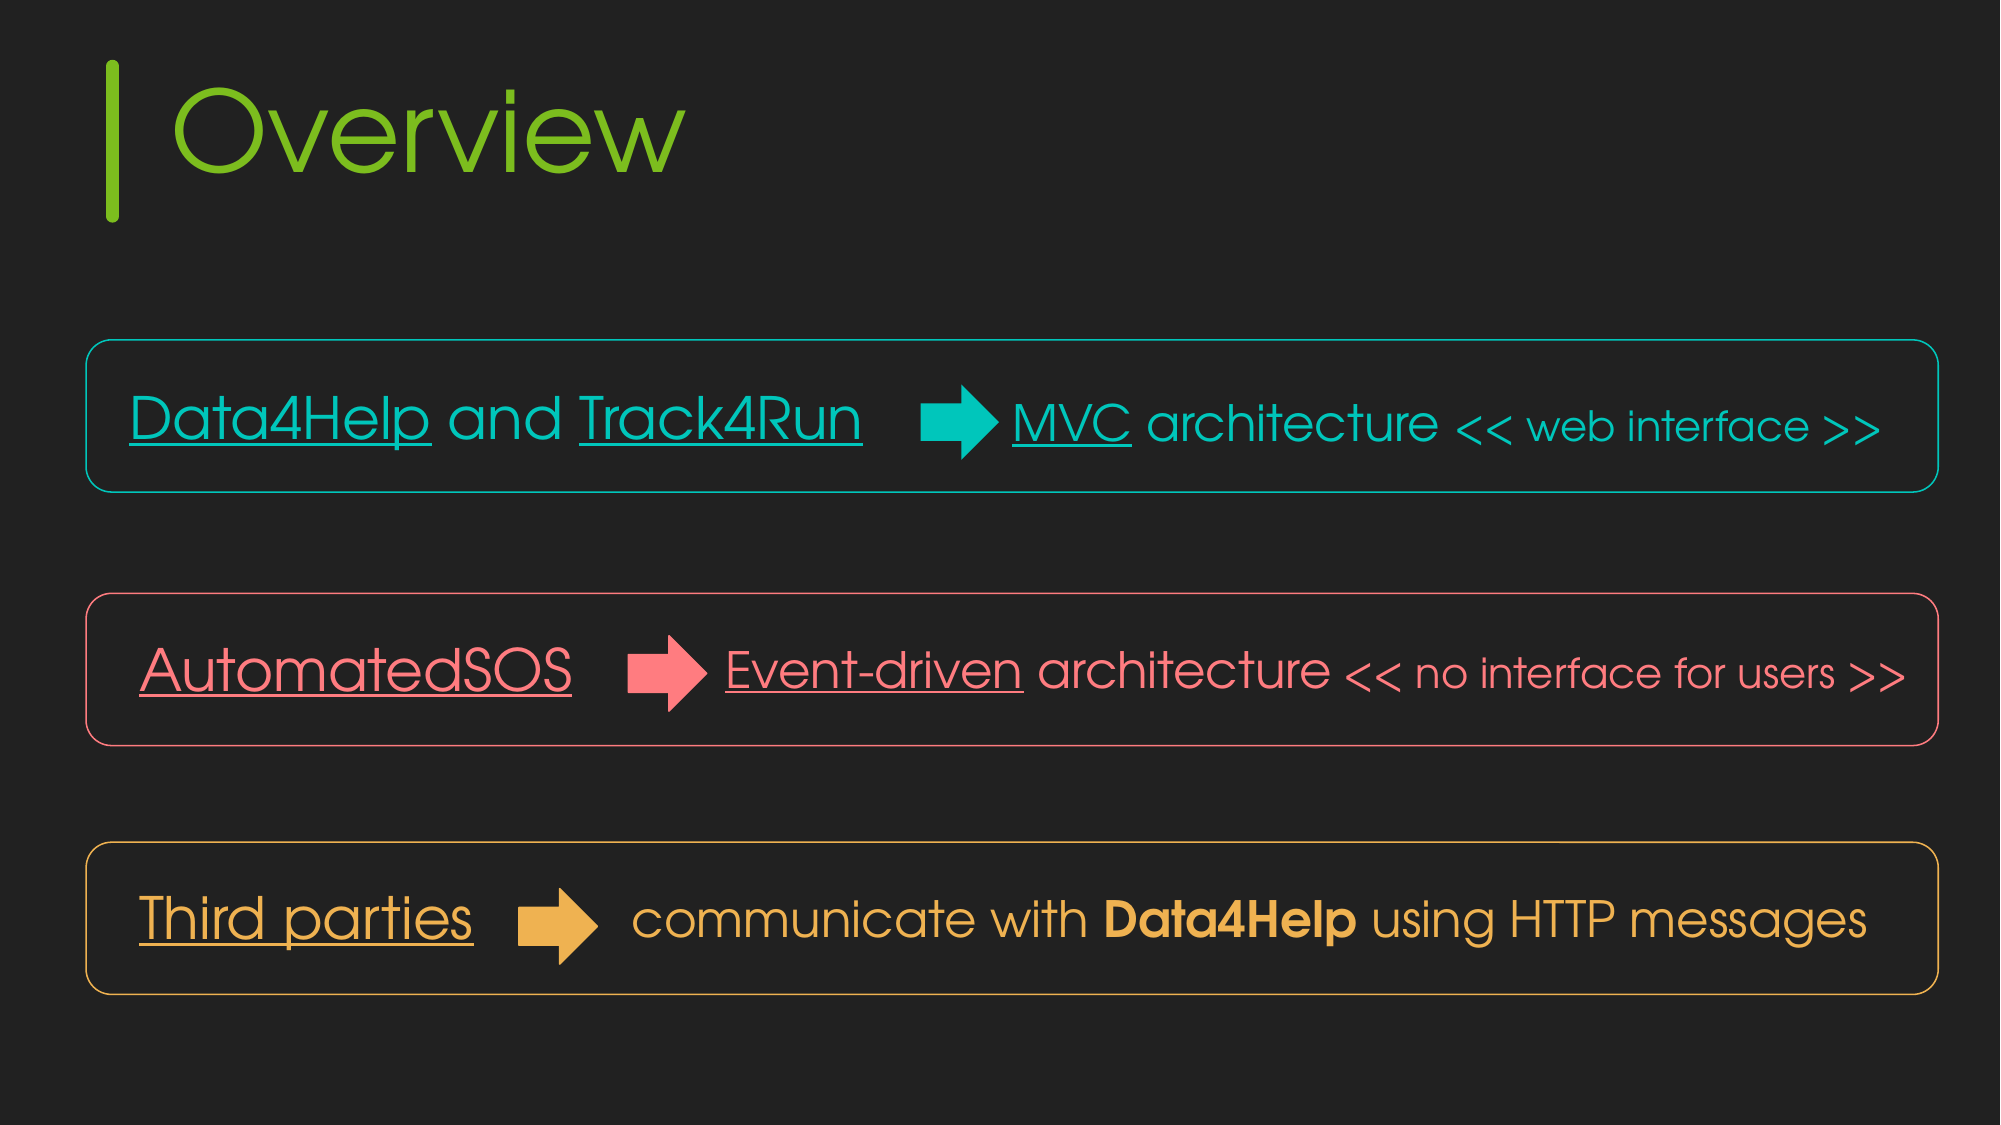

Overview

Data4Help and Track4Run

MVC architecture << web interface >>

AutomatedSOS
Event-driven architecture << no interface for users >>

Third parties
communicate with Data4Help using HTTP messages